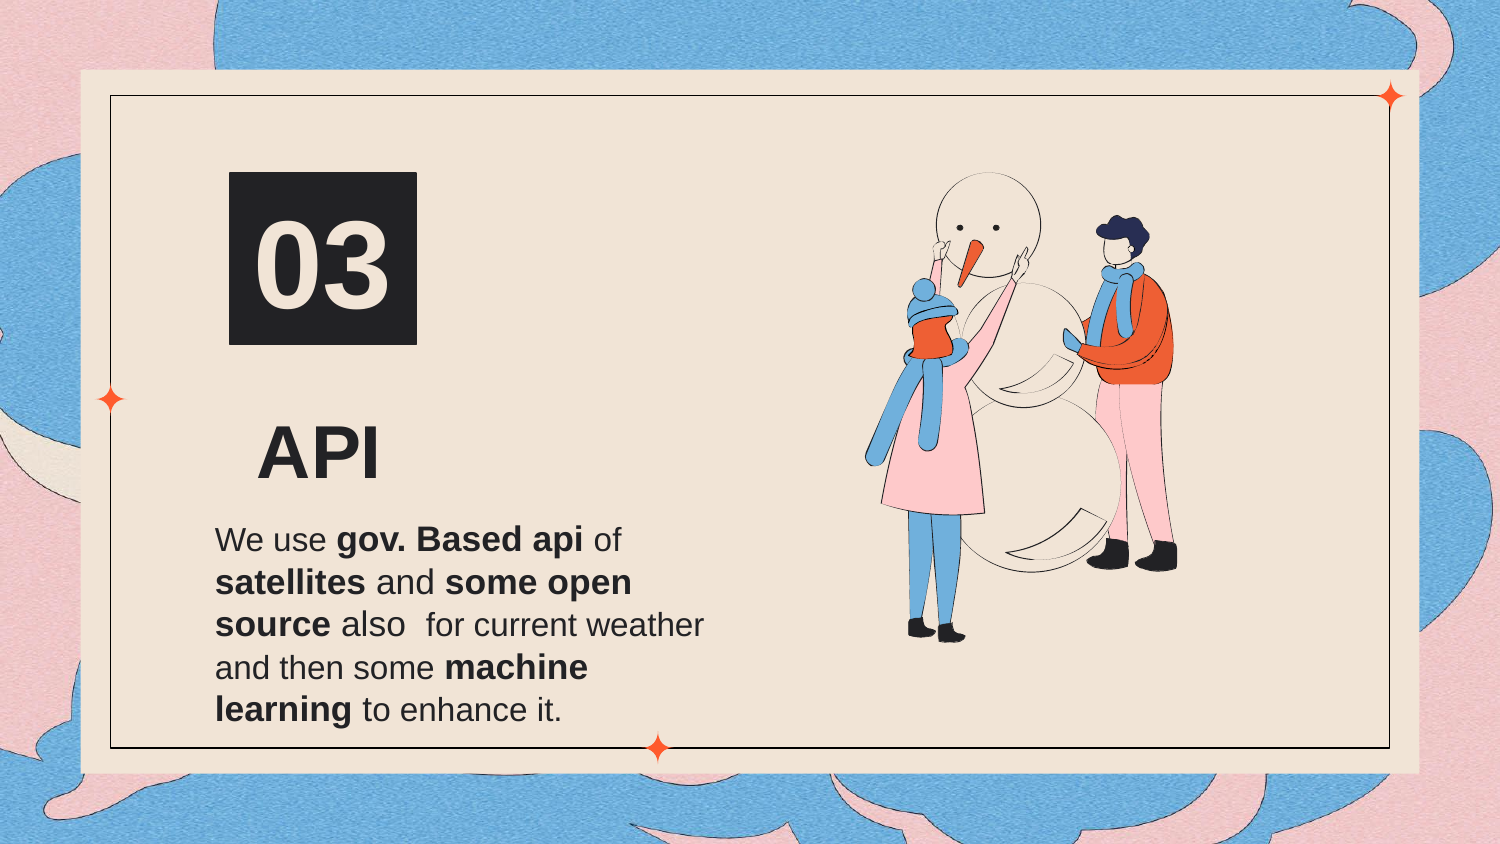

03

# API
We use gov. Based api of satellites and some open source also  for current weather and then some machine learning to enhance it.